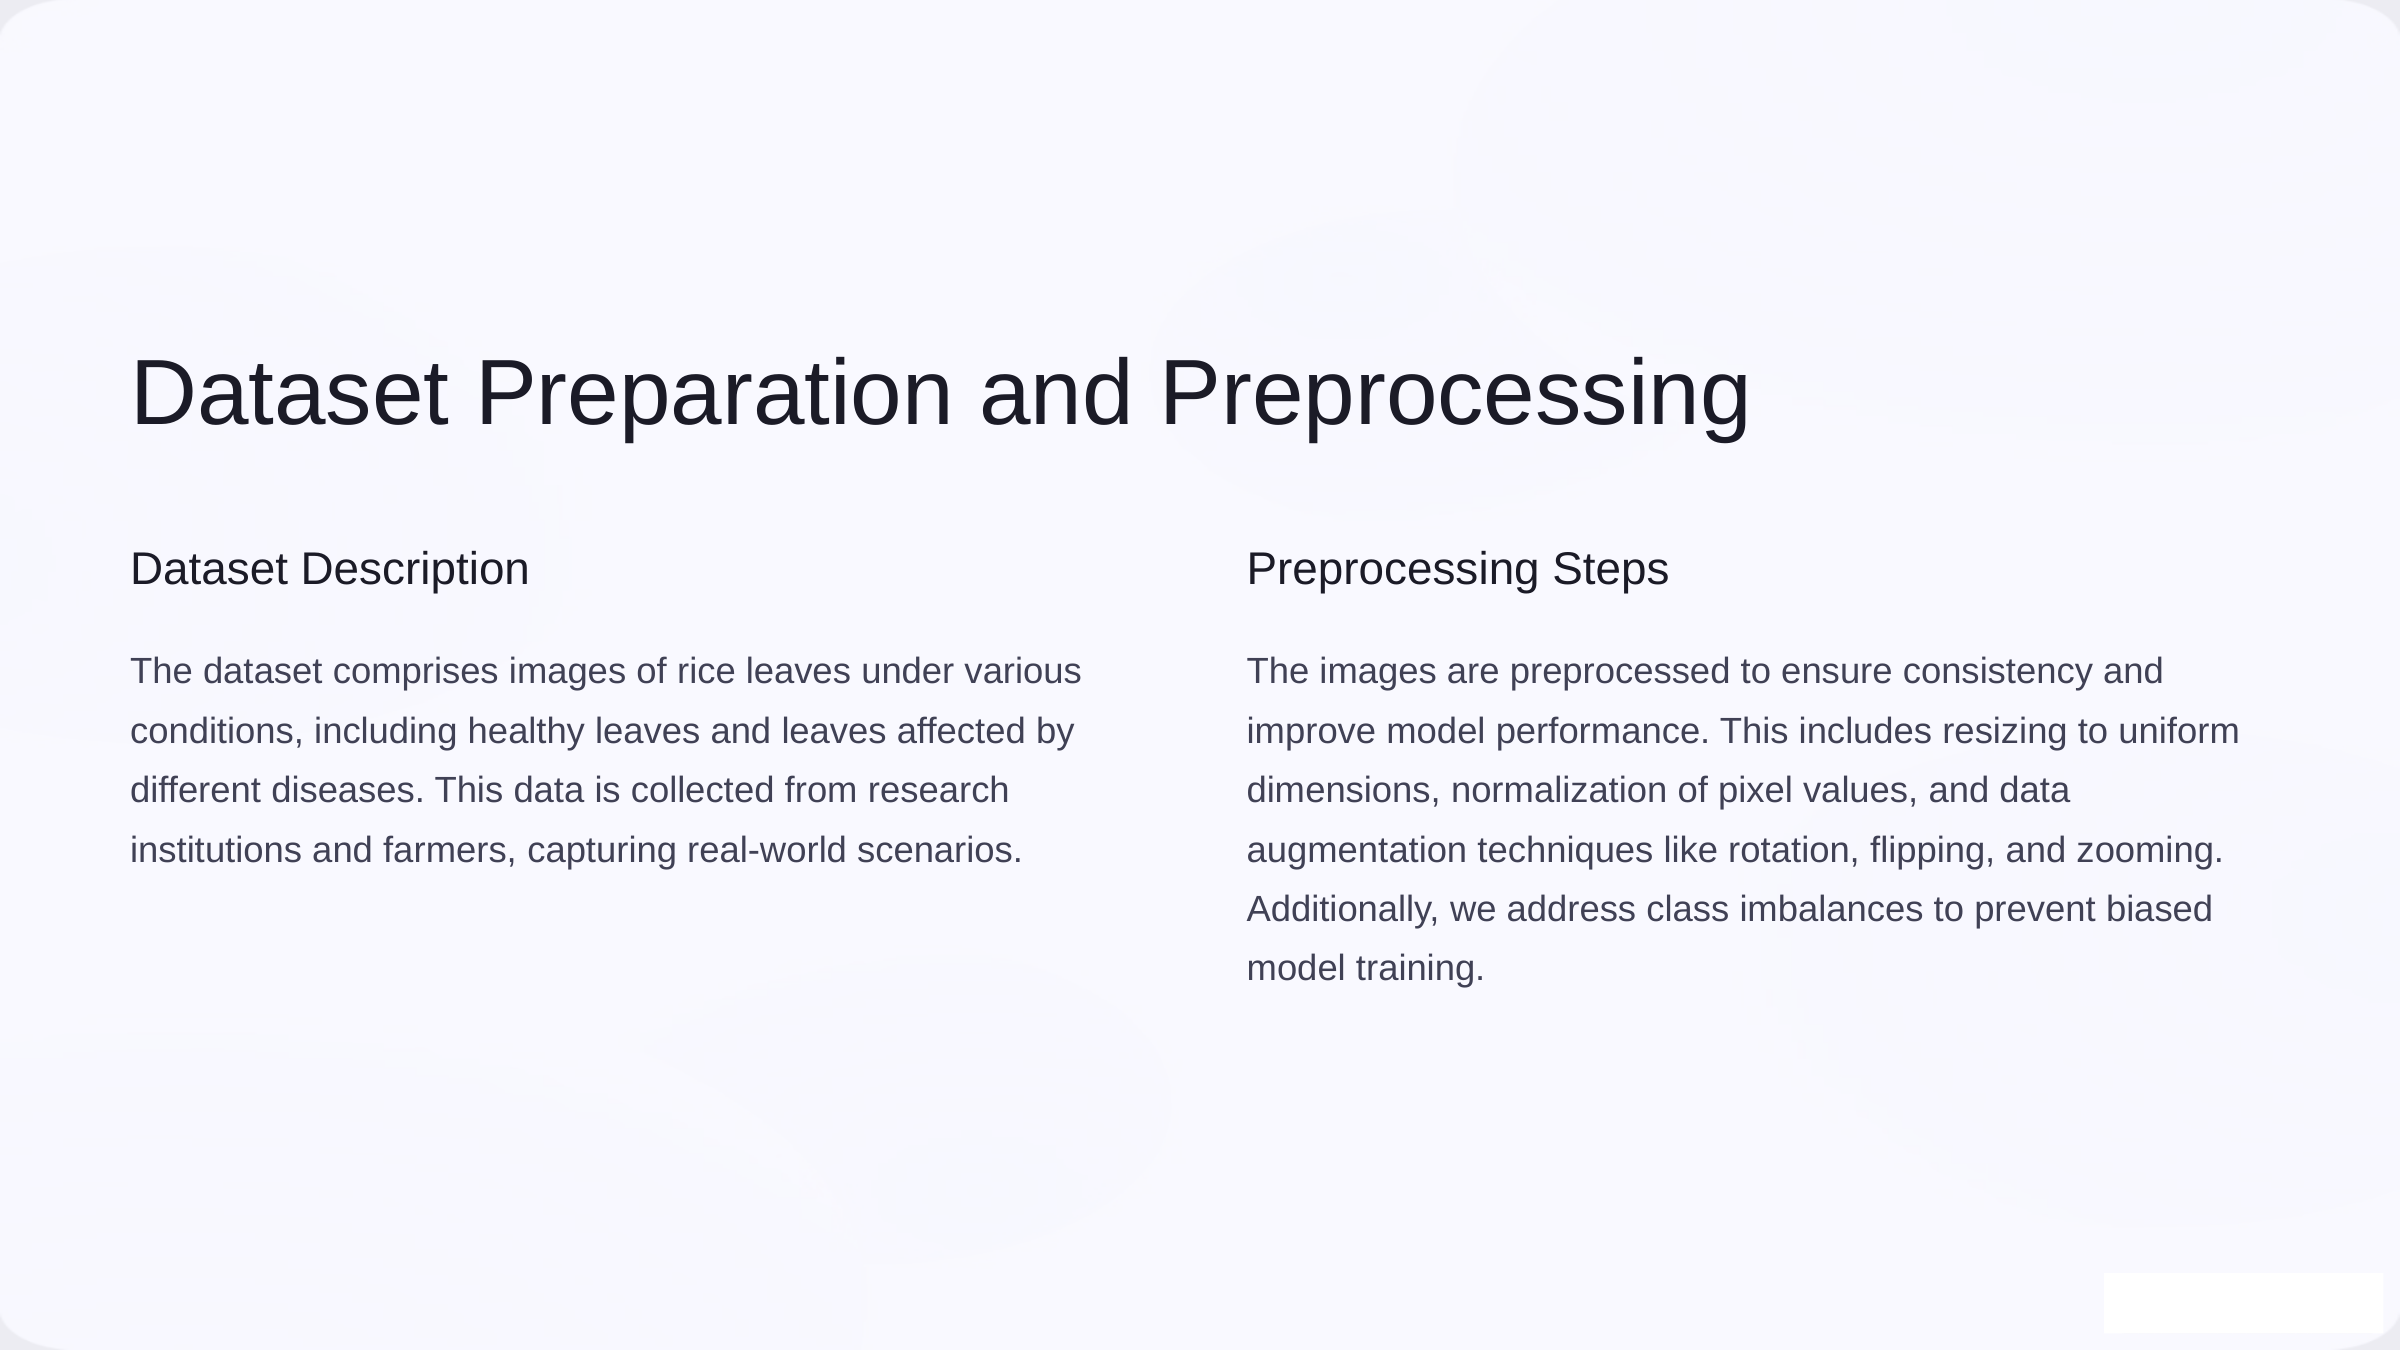

Dataset Preparation and Preprocessing
Dataset Description
Preprocessing Steps
The dataset comprises images of rice leaves under various conditions, including healthy leaves and leaves affected by different diseases. This data is collected from research institutions and farmers, capturing real-world scenarios.
The images are preprocessed to ensure consistency and improve model performance. This includes resizing to uniform dimensions, normalization of pixel values, and data augmentation techniques like rotation, flipping, and zooming. Additionally, we address class imbalances to prevent biased model training.